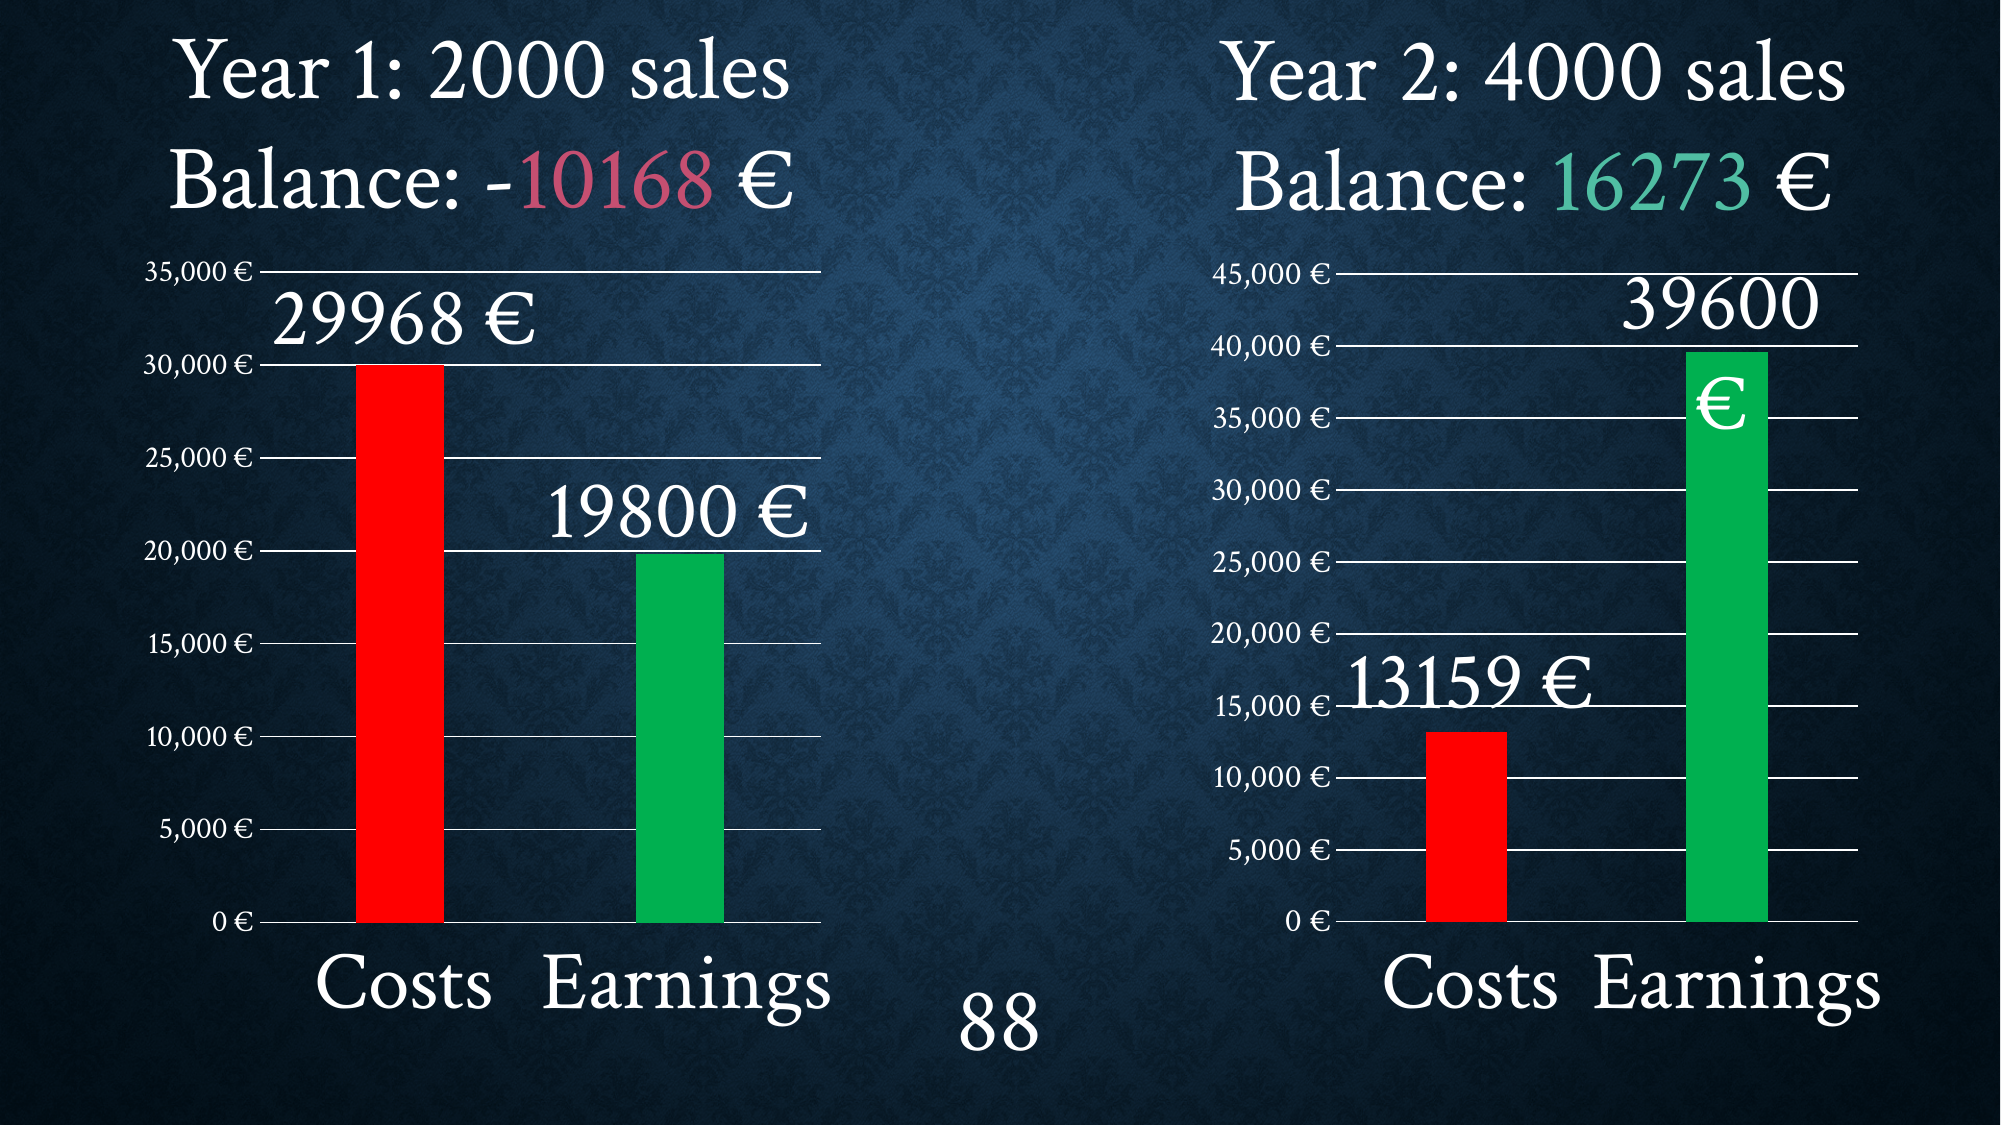

Year 1: 2000 sales
Balance: -10168 €
Year 2: 4000 sales
Balance: 16273 €

### Chart

| Category |  |
|---|---|
| LOSSES | 29968.0 |
| EARNINGS | 19800.0 |

### Chart

| Category |  |
|---|---|
| LOSSES | 13159.0 |
| EARNINGS | 39600.0 |
39600 €
29968 €
19800 €
13159 €
Costs
Earnings
Costs
Earnings
88